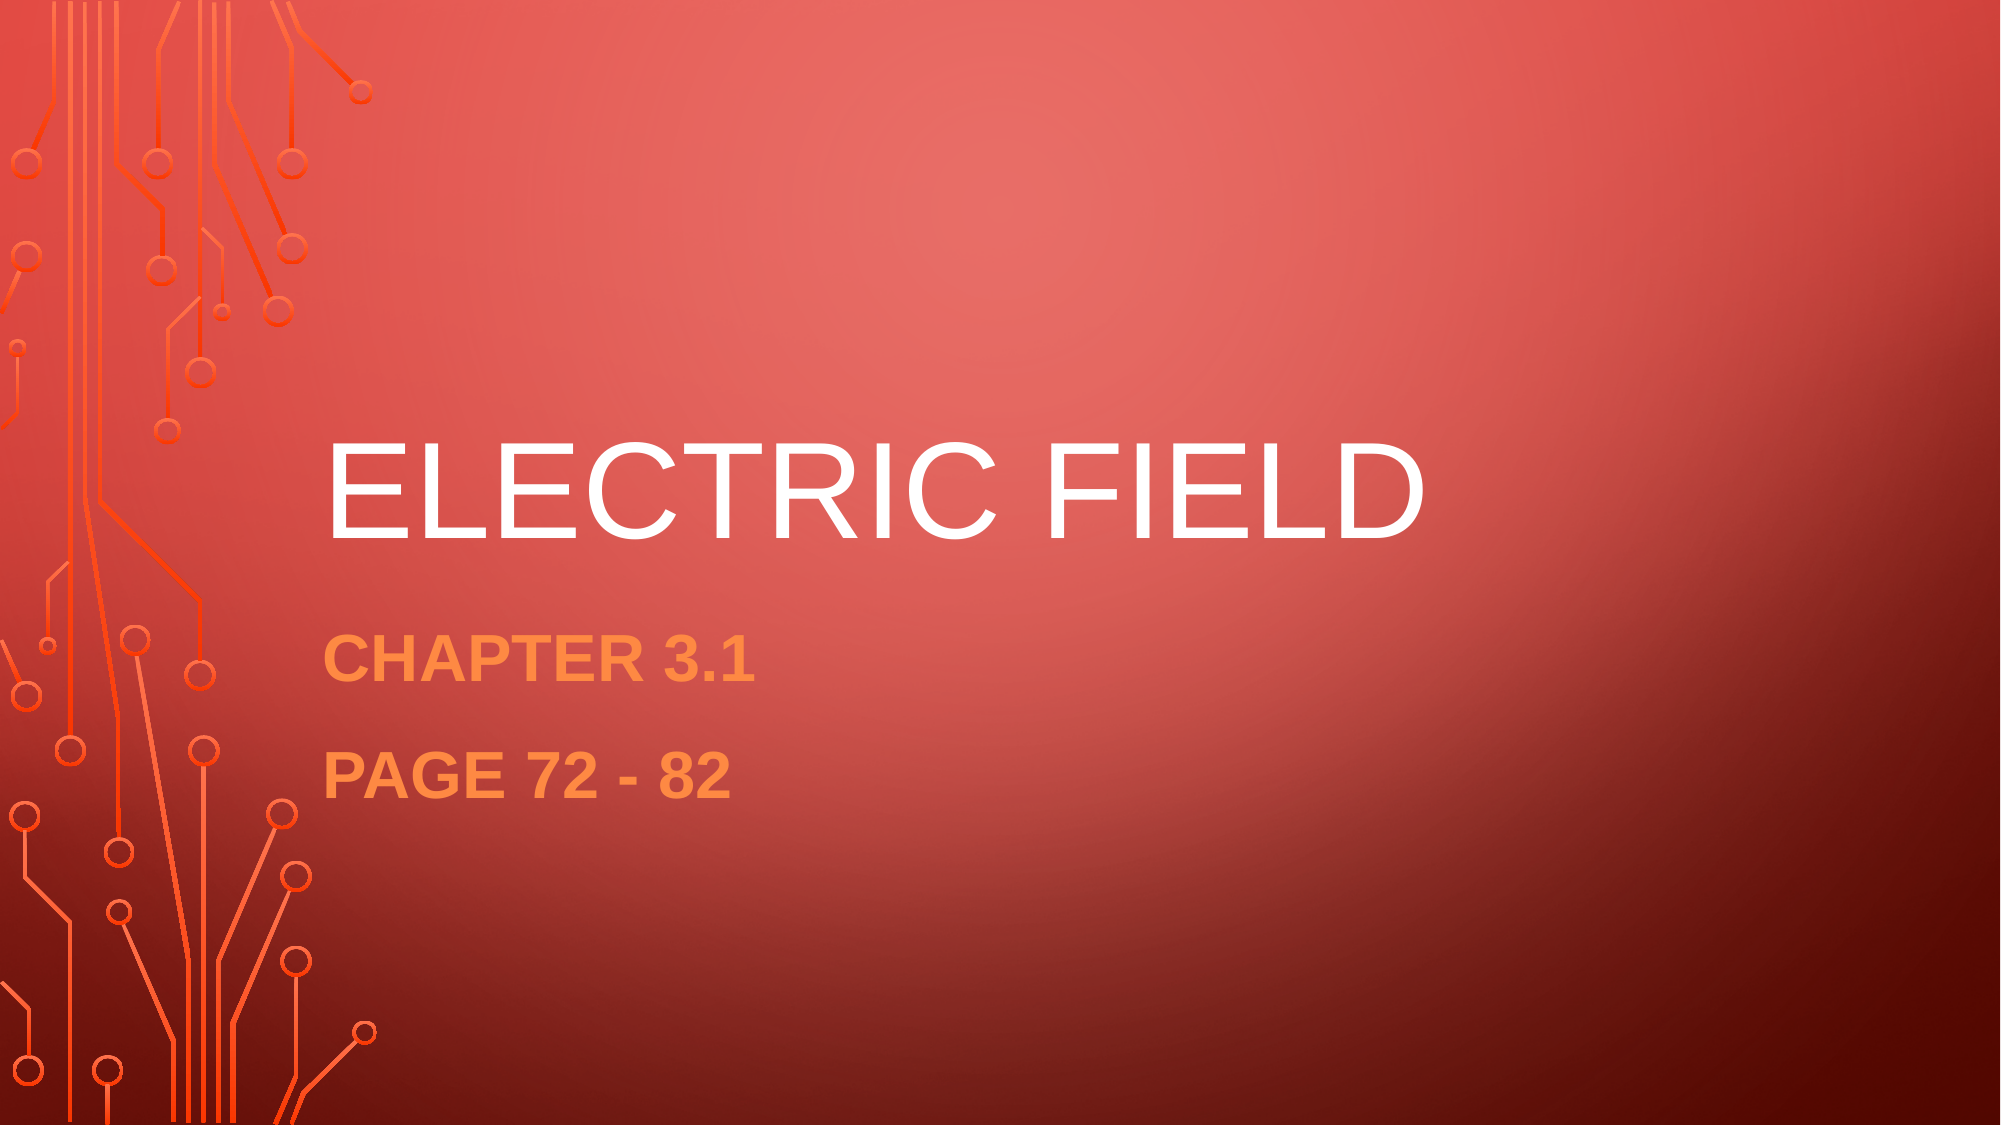

# Electric Field
Chapter 3.1
Page 72 - 82